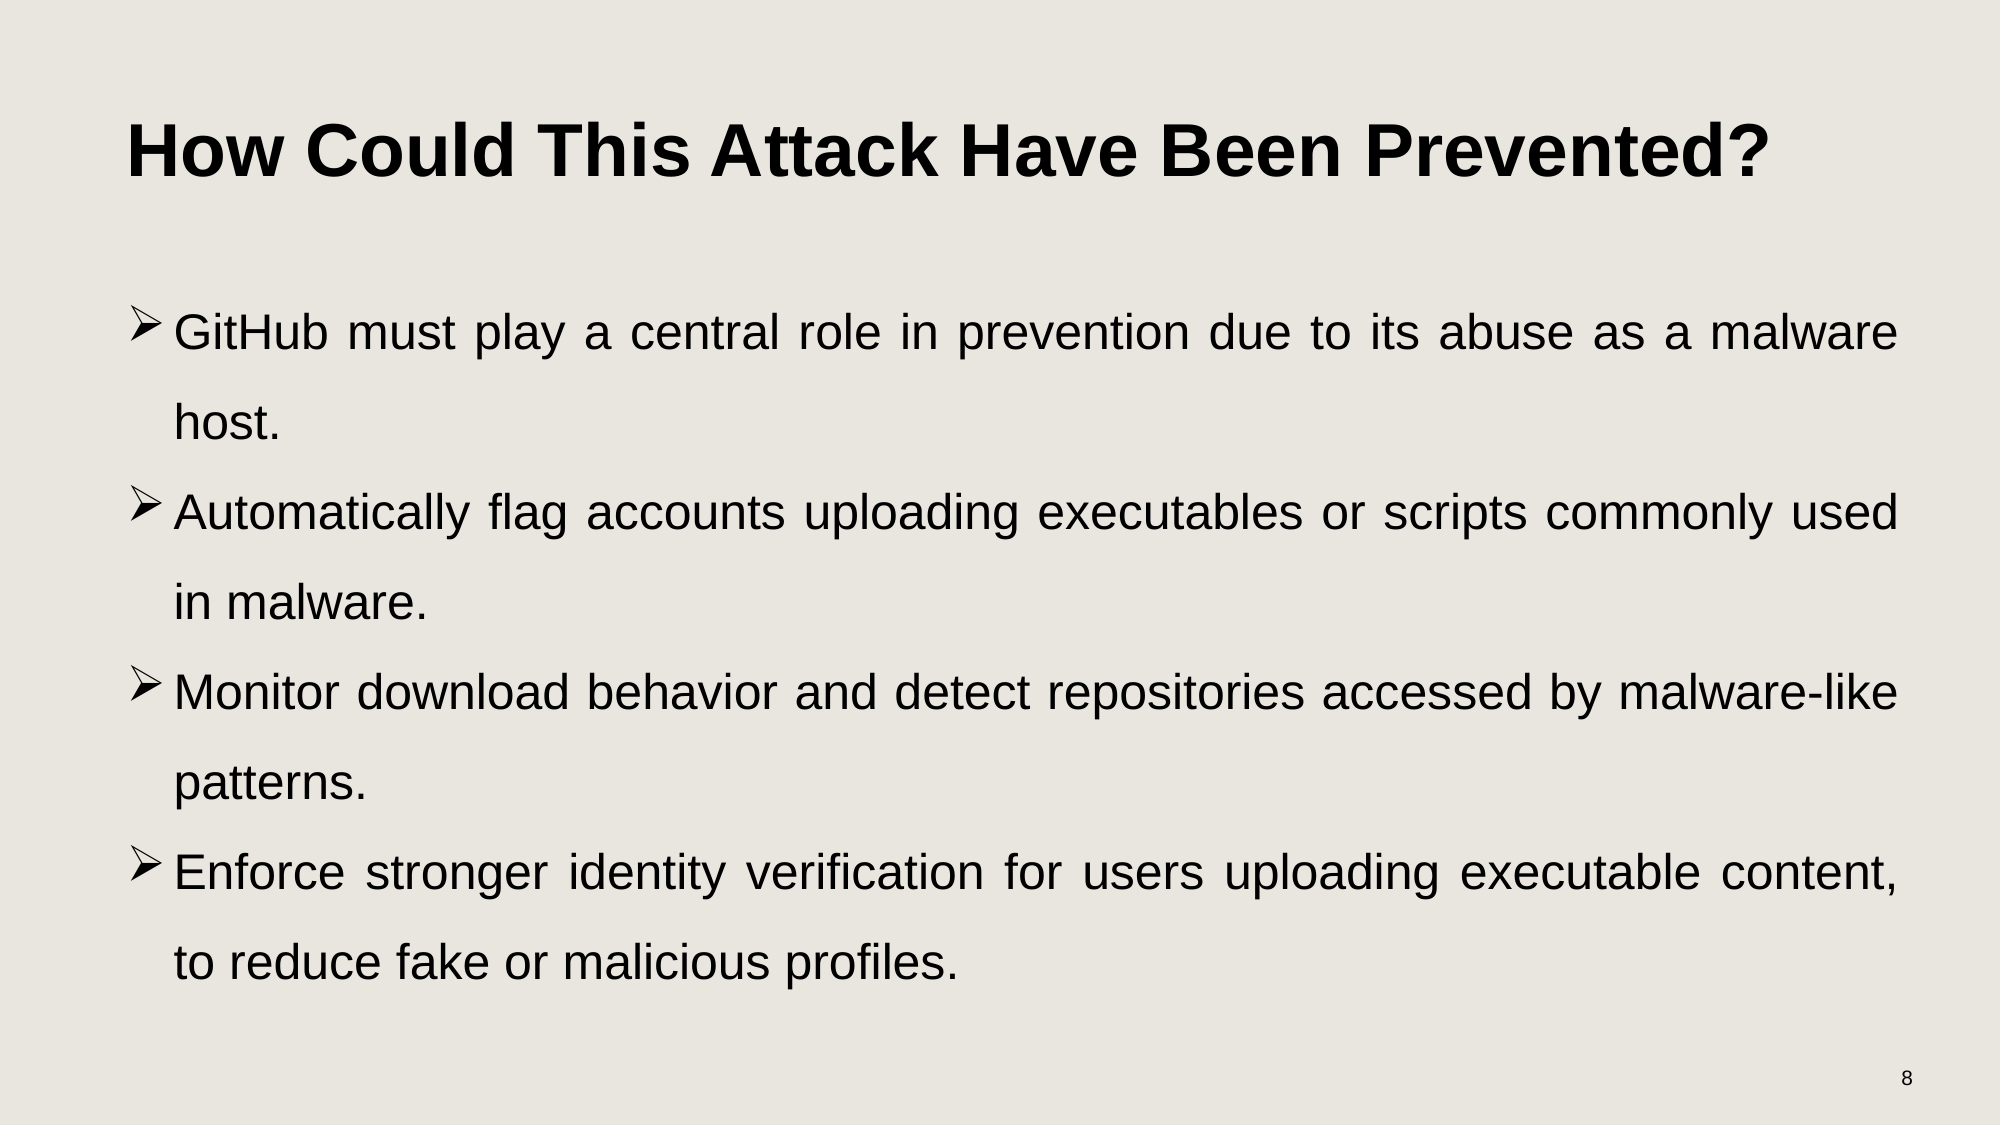

How Could This Attack Have Been Prevented?
GitHub must play a central role in prevention due to its abuse as a malware host.
Automatically flag accounts uploading executables or scripts commonly used in malware.
Monitor download behavior and detect repositories accessed by malware-like patterns.
Enforce stronger identity verification for users uploading executable content, to reduce fake or malicious profiles.
8